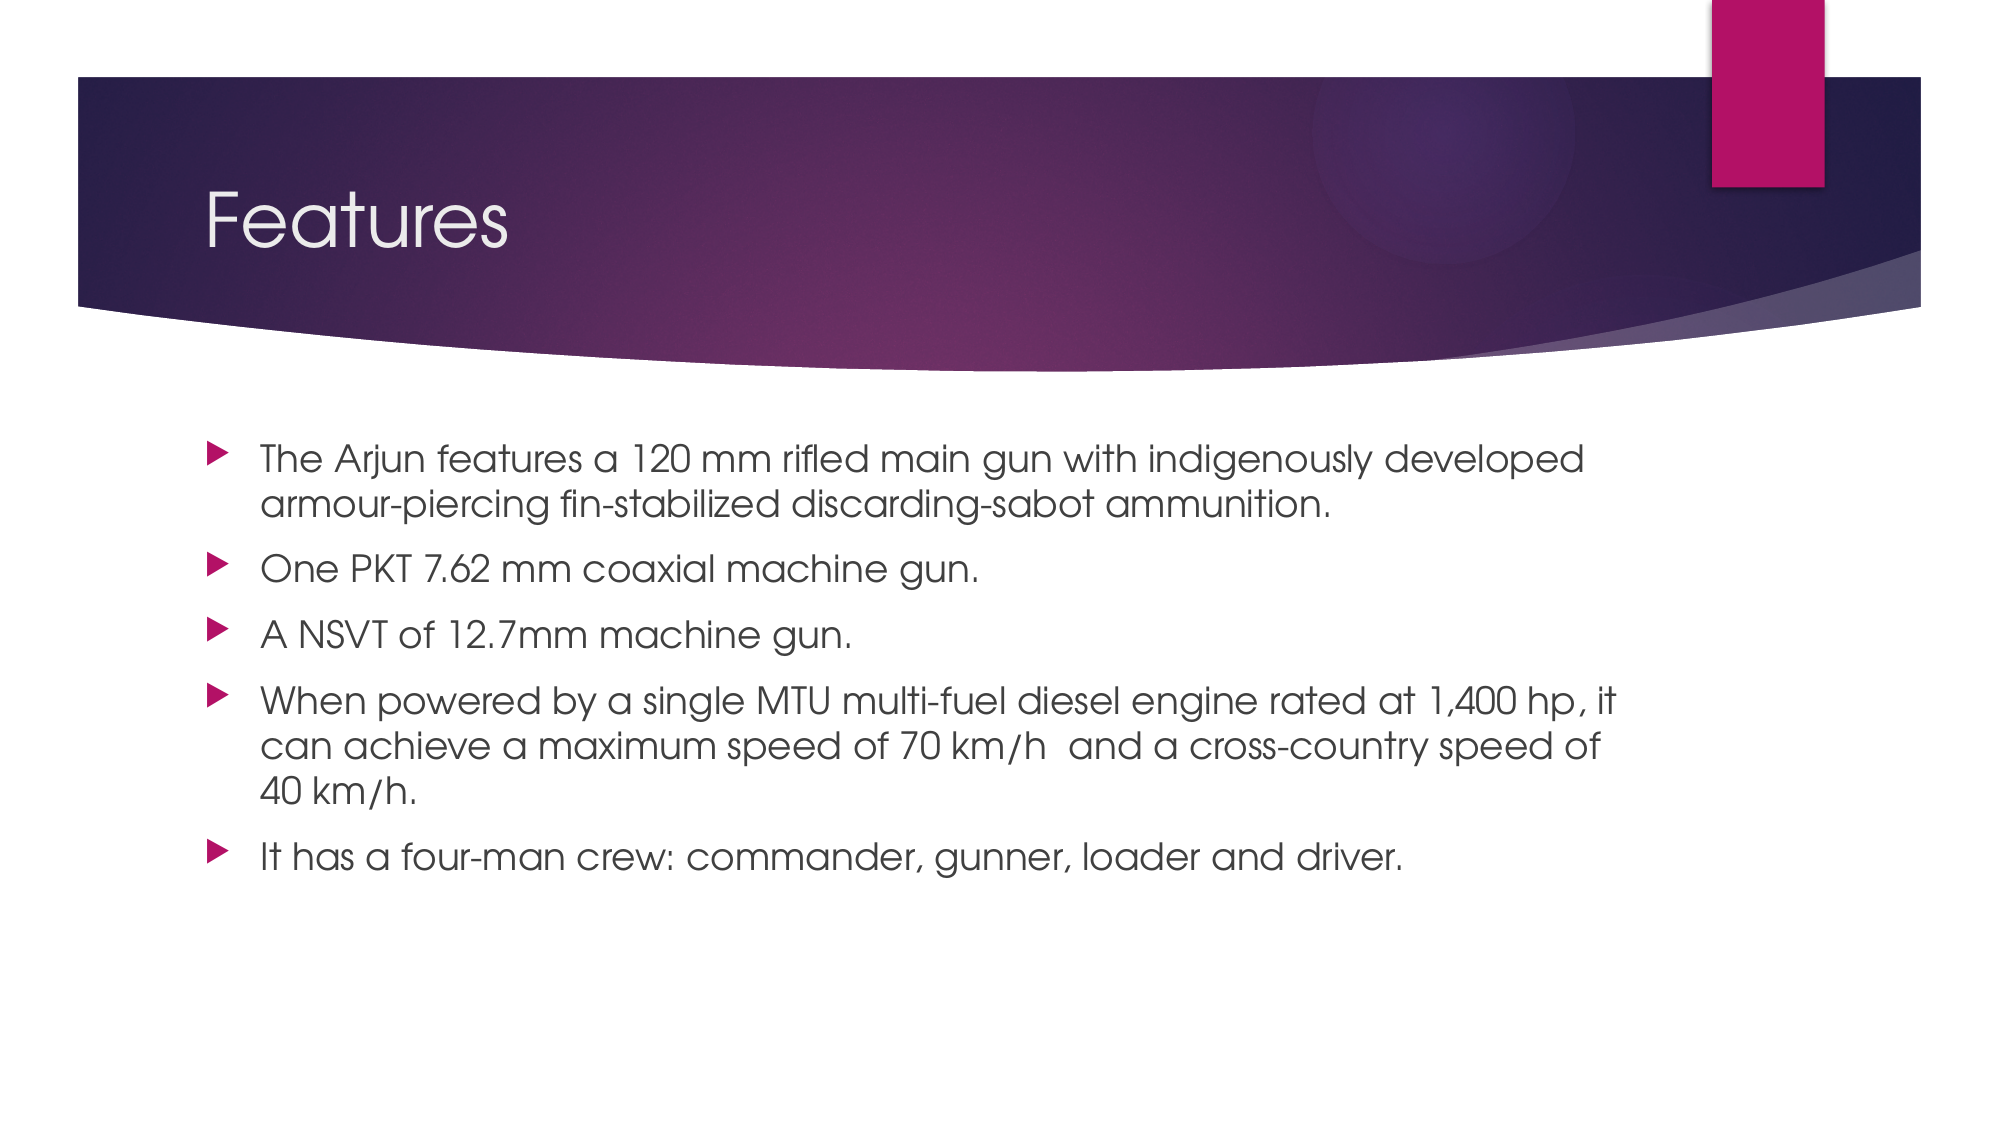

# Features
The Arjun features a 120 mm rifled main gun with indigenously developed armour-piercing fin-stabilized discarding-sabot ammunition.
One PKT 7.62 mm coaxial machine gun.
A NSVT of 12.7mm machine gun.
When powered by a single MTU multi-fuel diesel engine rated at 1,400 hp, it can achieve a maximum speed of 70 km/h  and a cross-country speed of 40 km/h.
It has a four-man crew: commander, gunner, loader and driver.